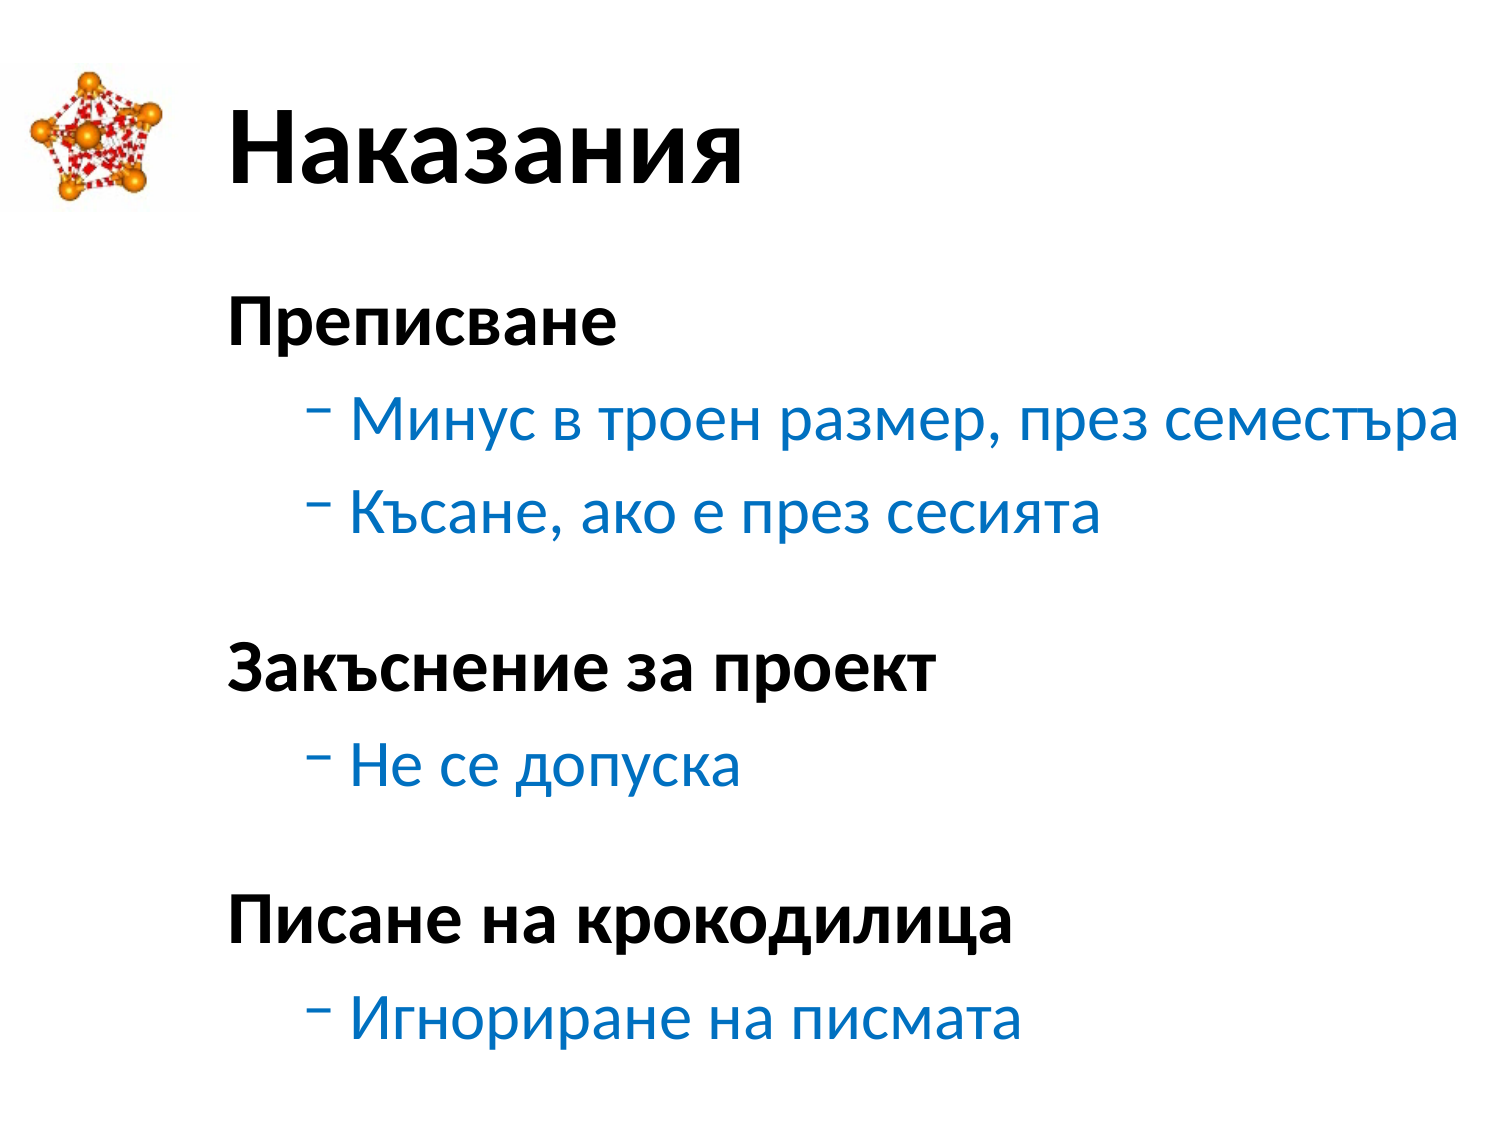

# Наказания
Преписване
Минус в троен размер, през семестъра
Късане, ако е през сесията

Закъснение за проект
Не се допуска

Писане на крокодилица
Игнориране на писмата